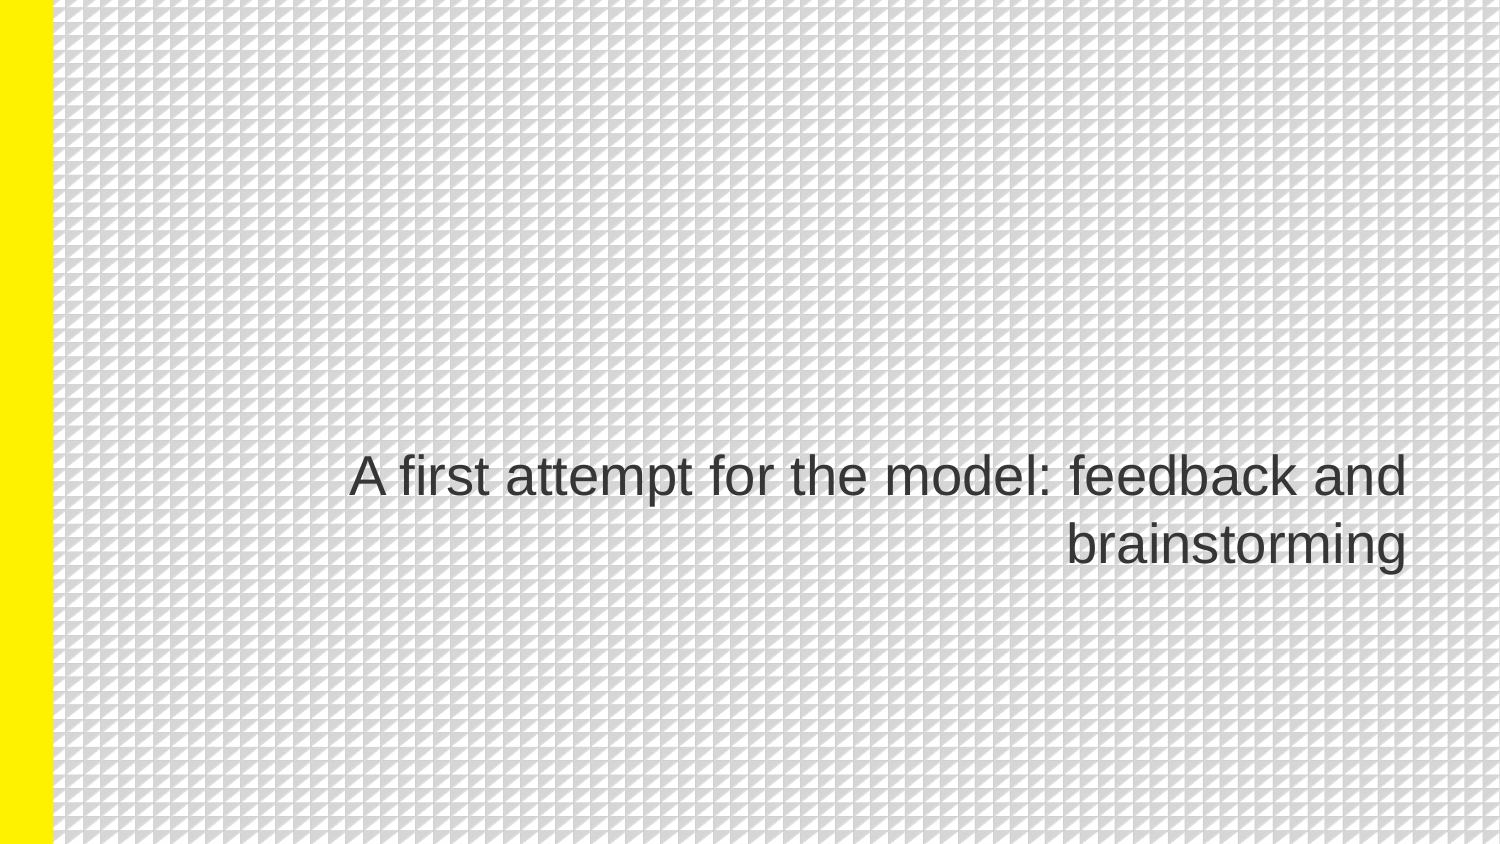

# A first attempt for the model: feedback and brainstorming